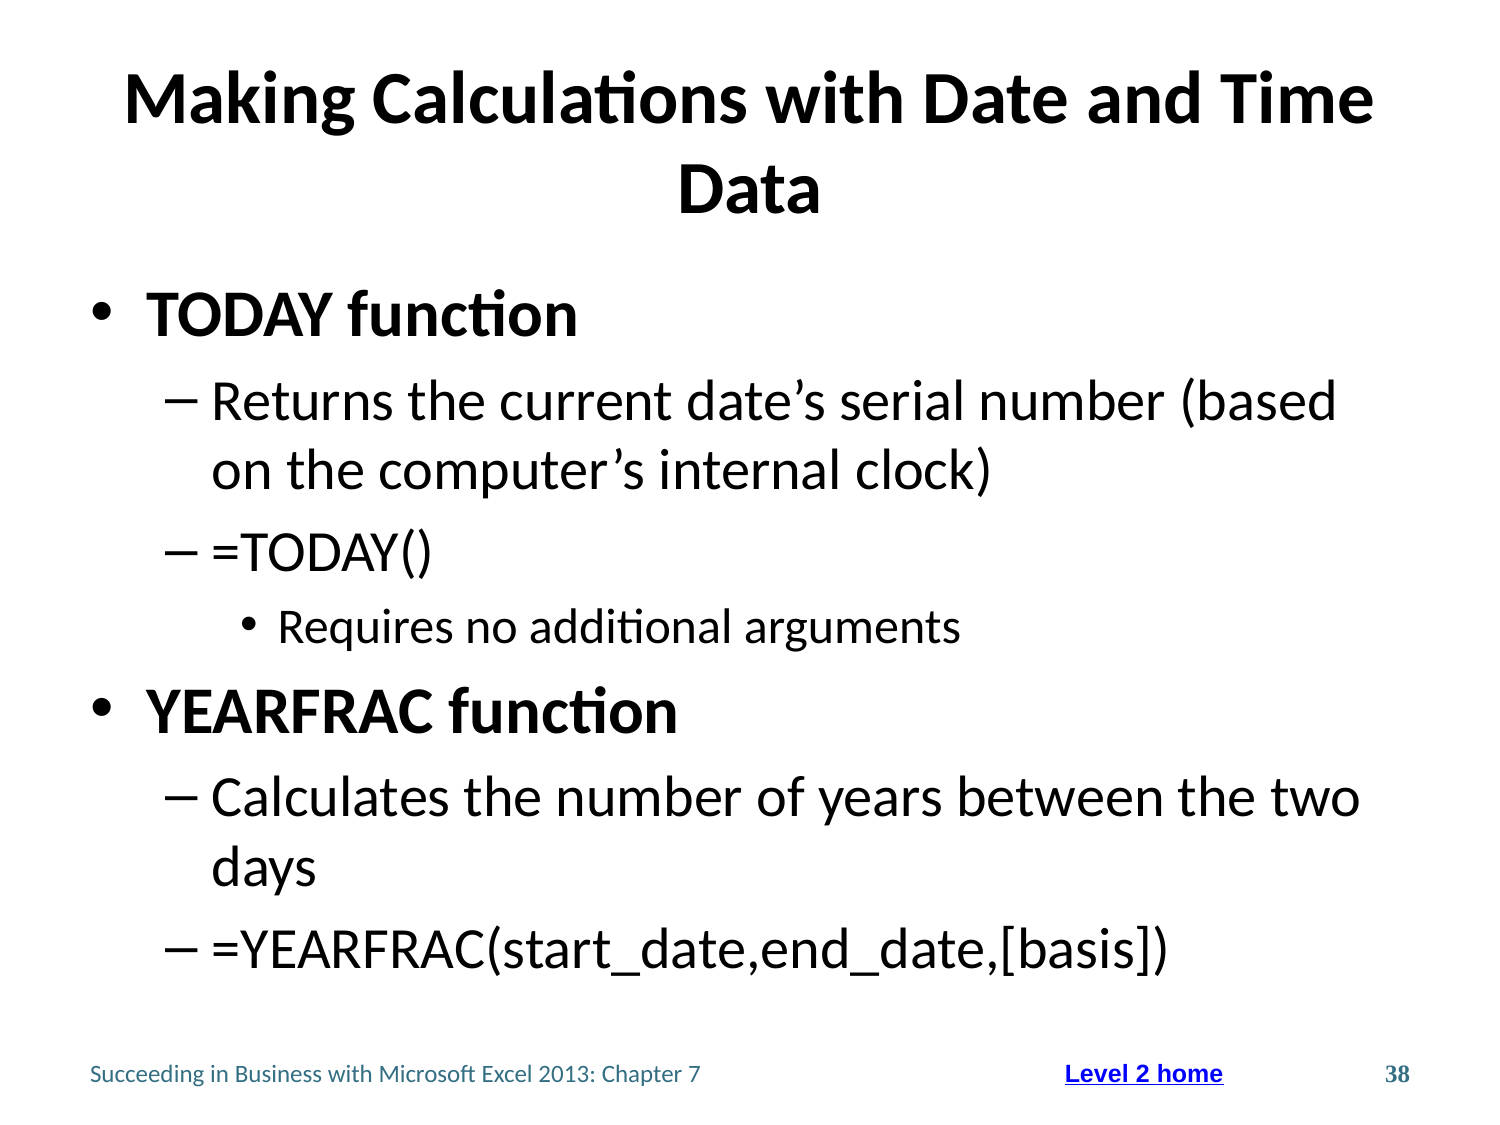

# Making Calculations with Date and Time Data
TODAY function
Returns the current date’s serial number (based on the computer’s internal clock)
=TODAY()
Requires no additional arguments
YEARFRAC function
Calculates the number of years between the two days
=YEARFRAC(start_date,end_date,[basis])
Succeeding in Business with Microsoft Excel 2013: Chapter 7
38
Level 2 home